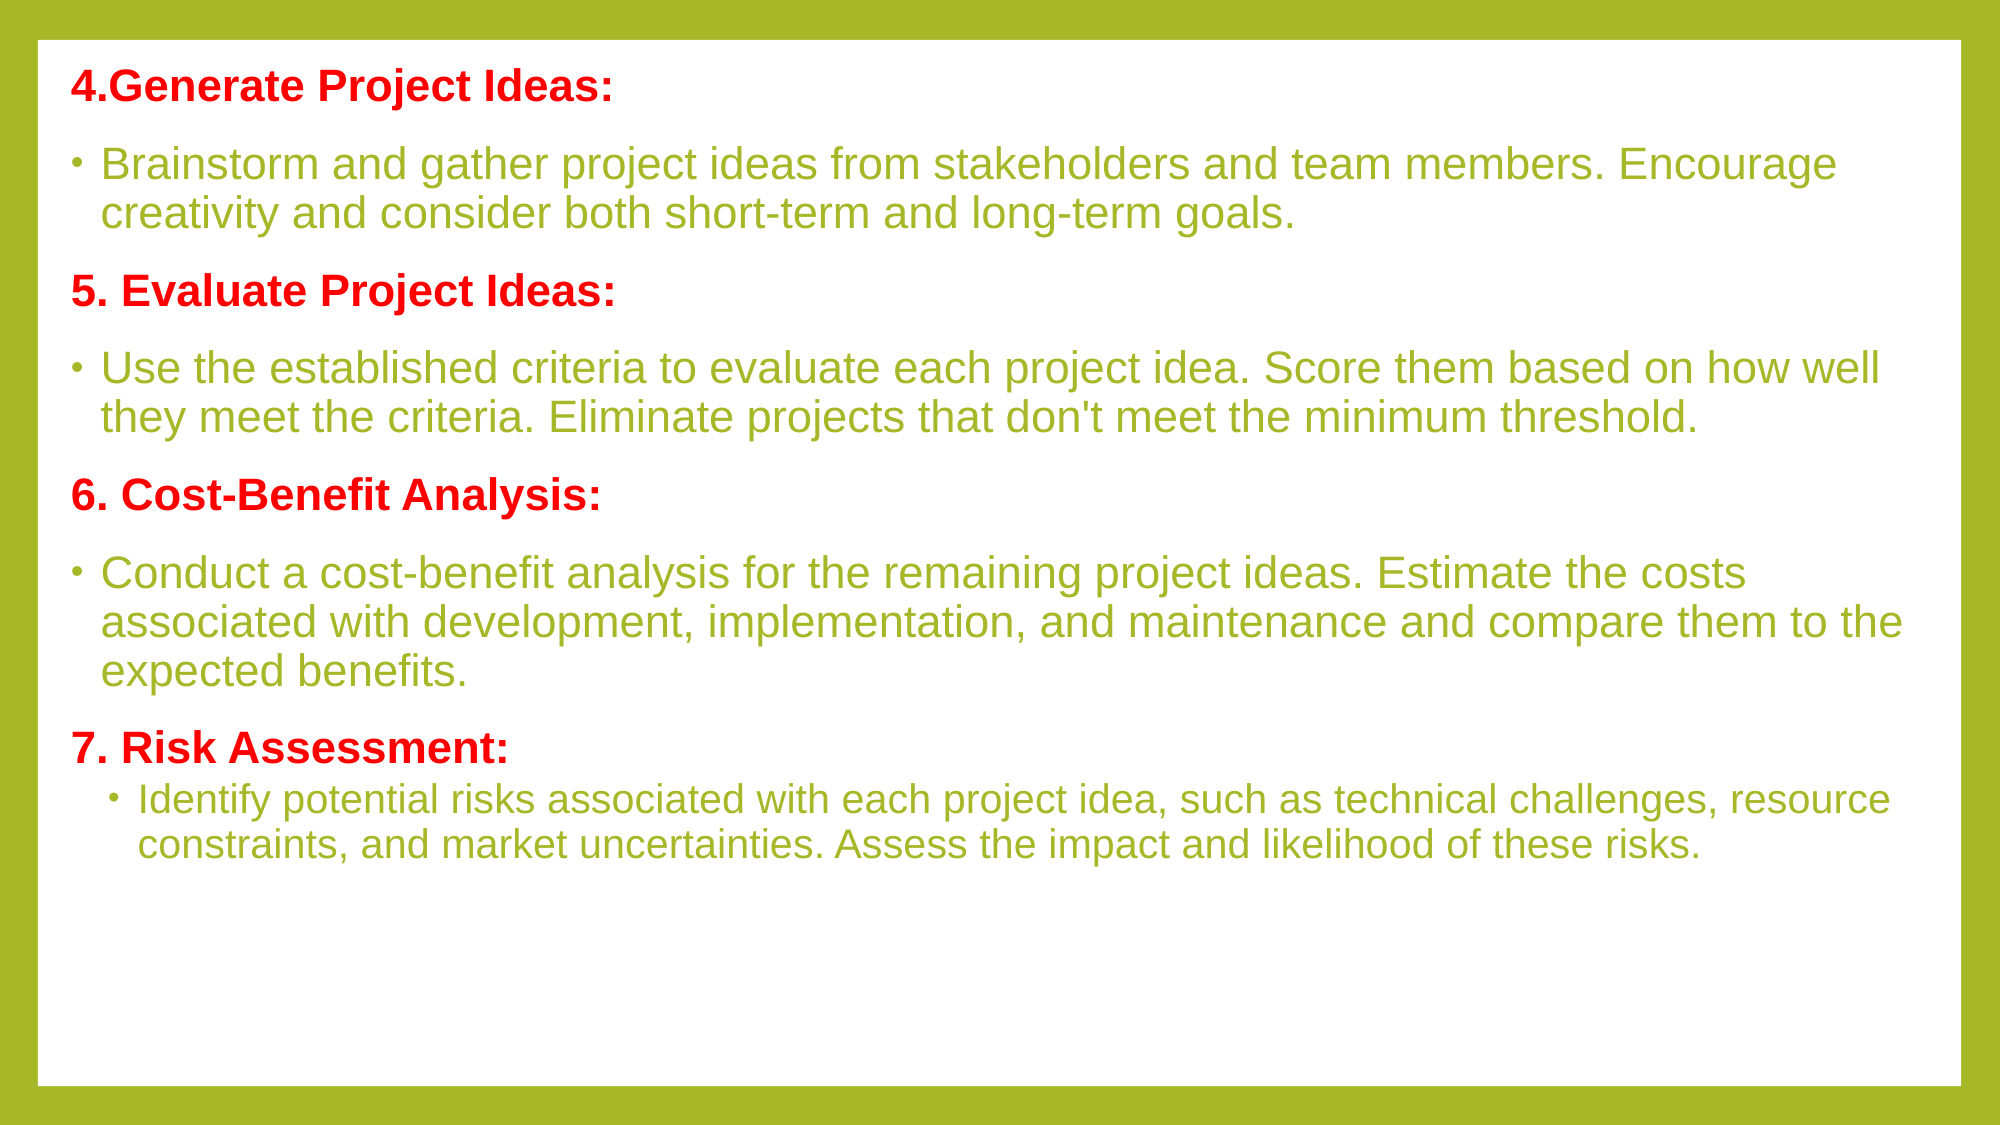

4.Generate Project Ideas:
Brainstorm and gather project ideas from stakeholders and team members. Encourage creativity and consider both short-term and long-term goals.
5. Evaluate Project Ideas:
Use the established criteria to evaluate each project idea. Score them based on how well they meet the criteria. Eliminate projects that don't meet the minimum threshold.
6. Cost-Benefit Analysis:
Conduct a cost-benefit analysis for the remaining project ideas. Estimate the costs associated with development, implementation, and maintenance and compare them to the expected benefits.
7. Risk Assessment:
Identify potential risks associated with each project idea, such as technical challenges, resource constraints, and market uncertainties. Assess the impact and likelihood of these risks.